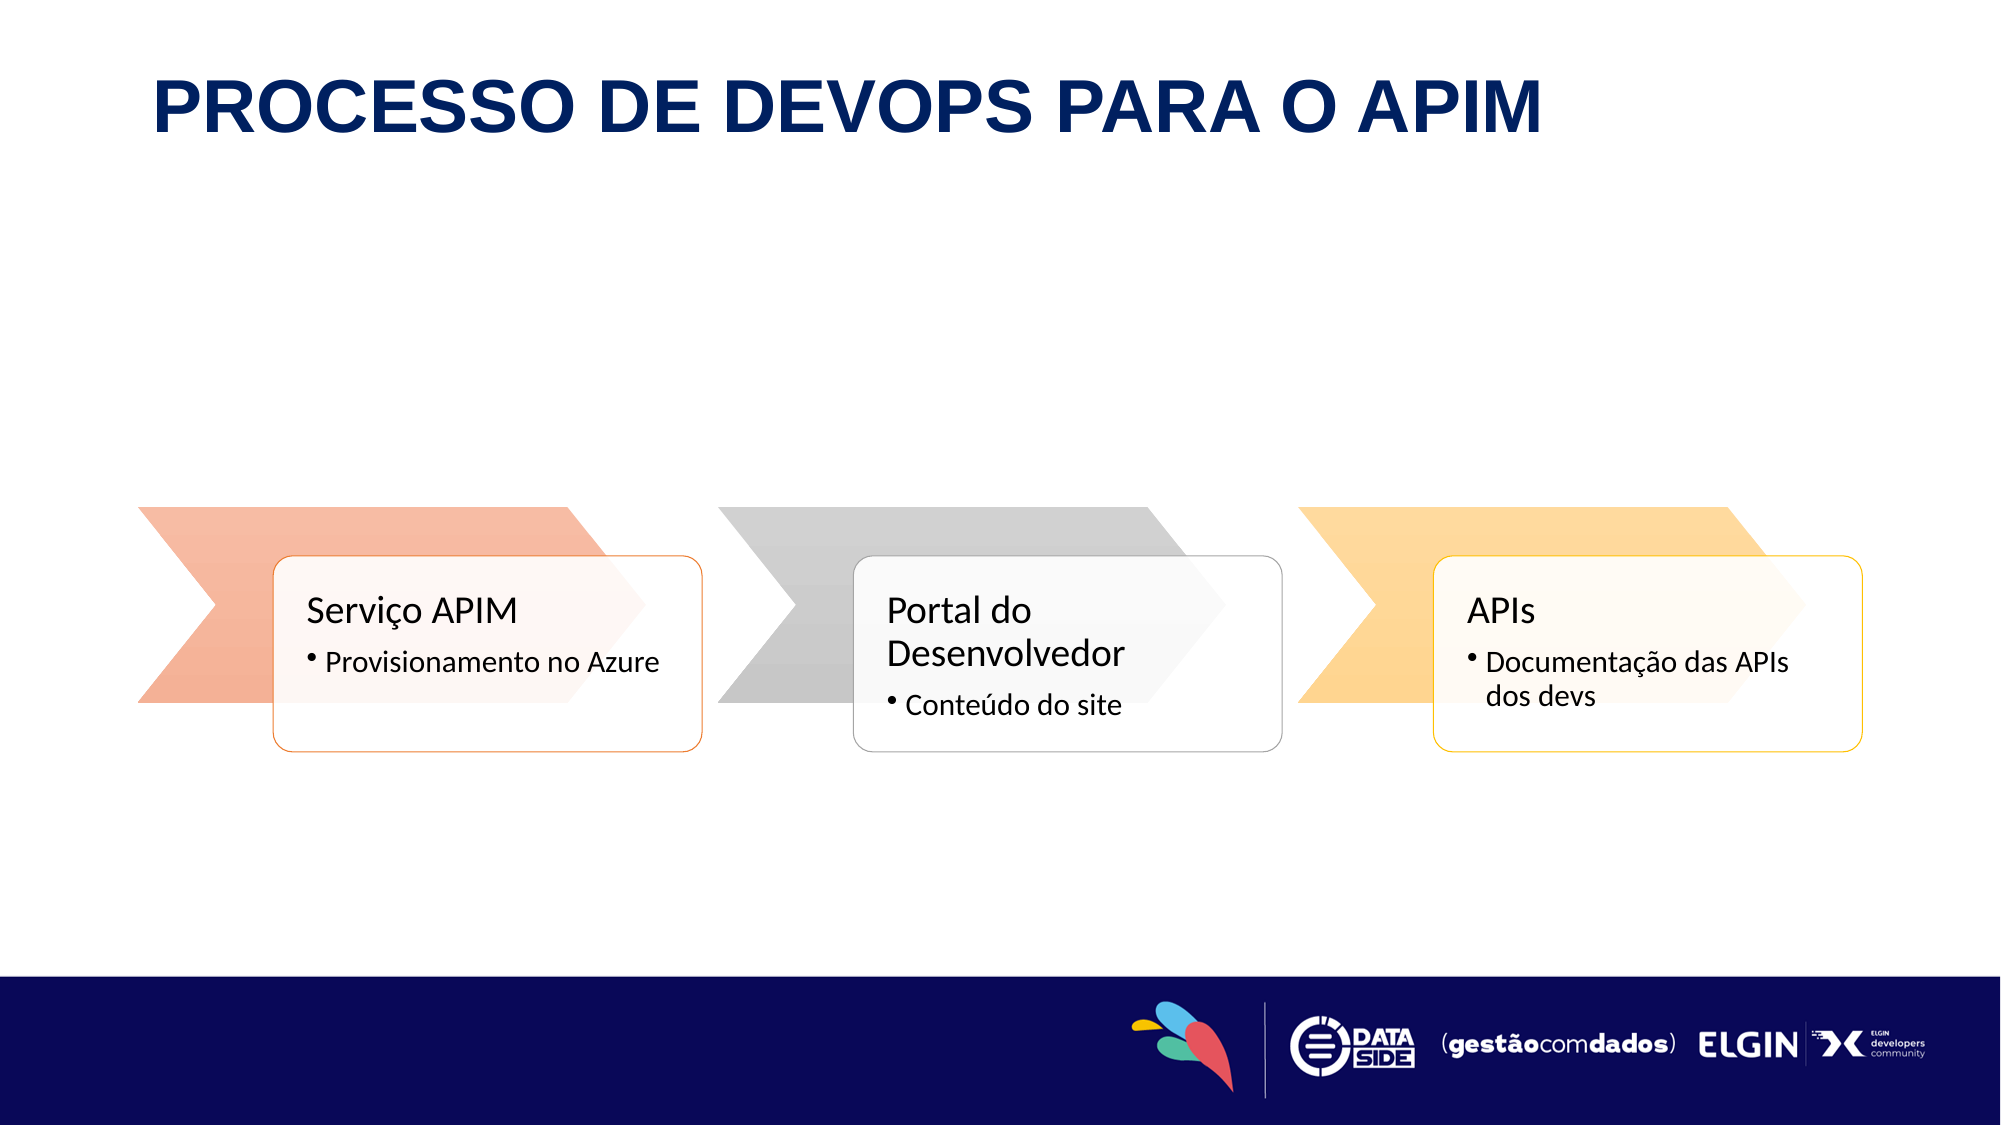

# Processo de DEvOps para o APIM
Serviço APIM
Provisionamento no Azure
Portal do Desenvolvedor
Conteúdo do site
APIs
Documentação das APIs dos devs